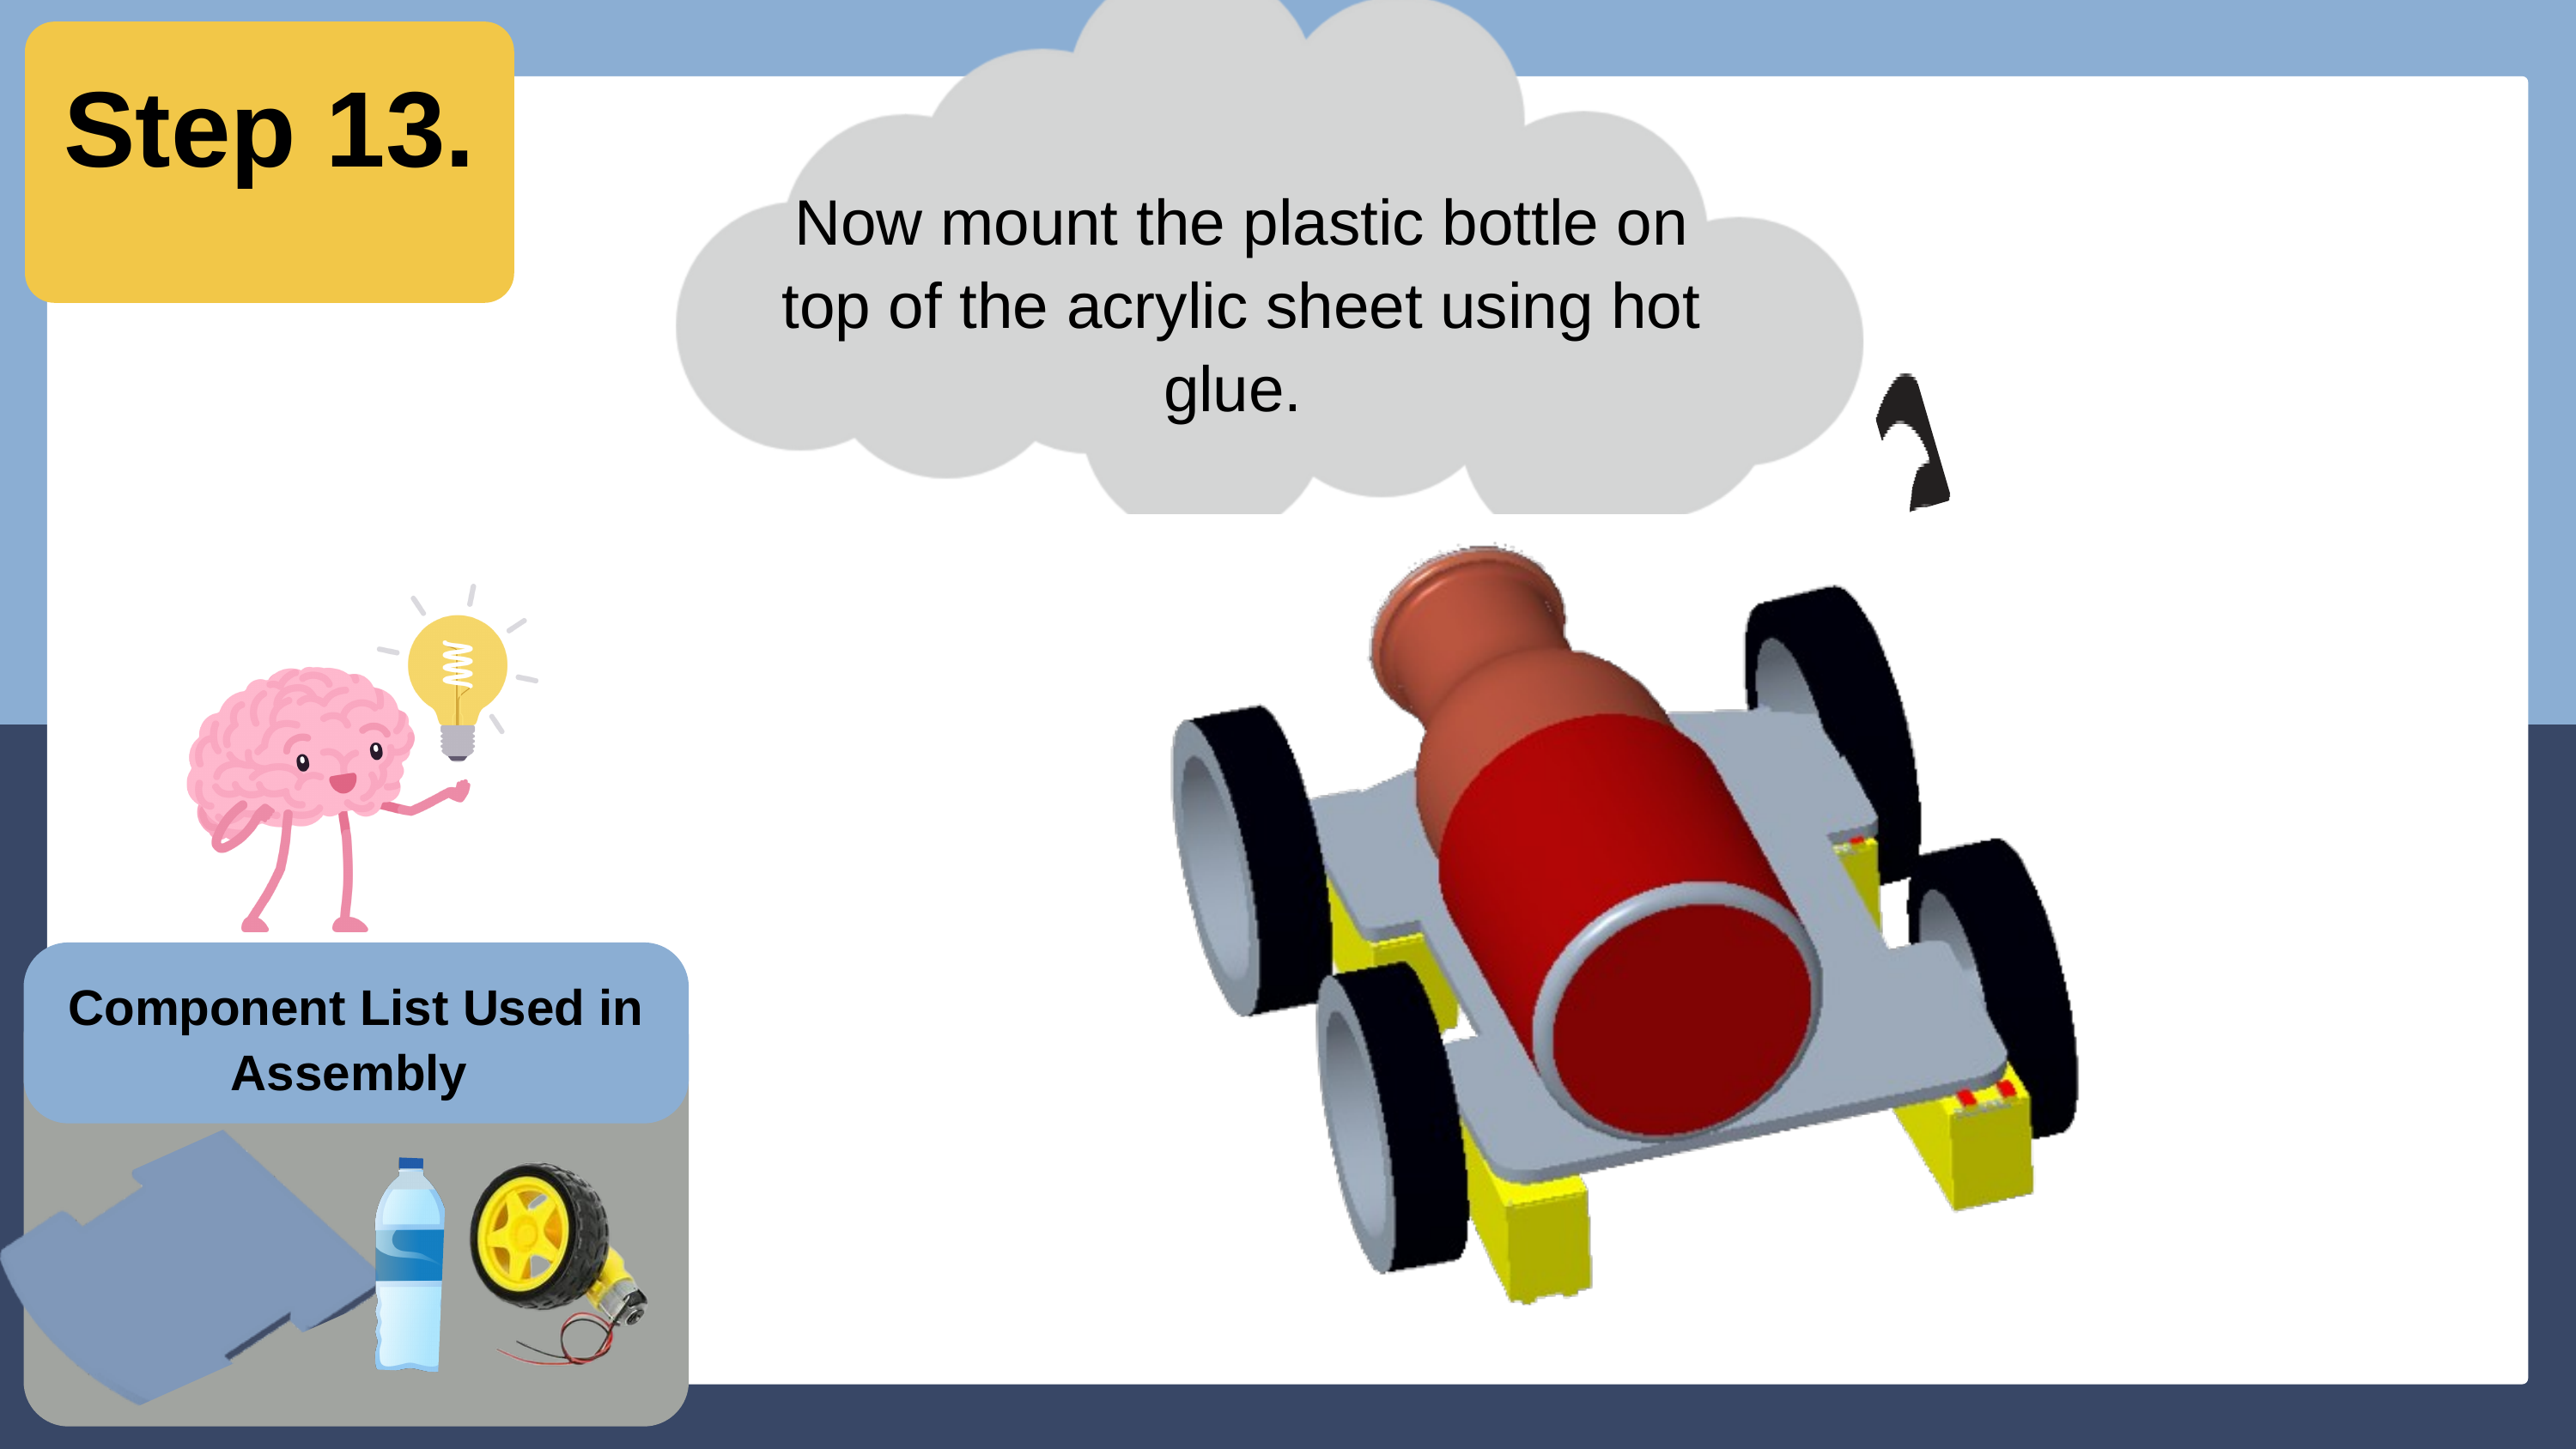

Step 13.

Now mount the plastic bottle on top of the acrylic sheet using hot glue.

Component List Used in Assembly